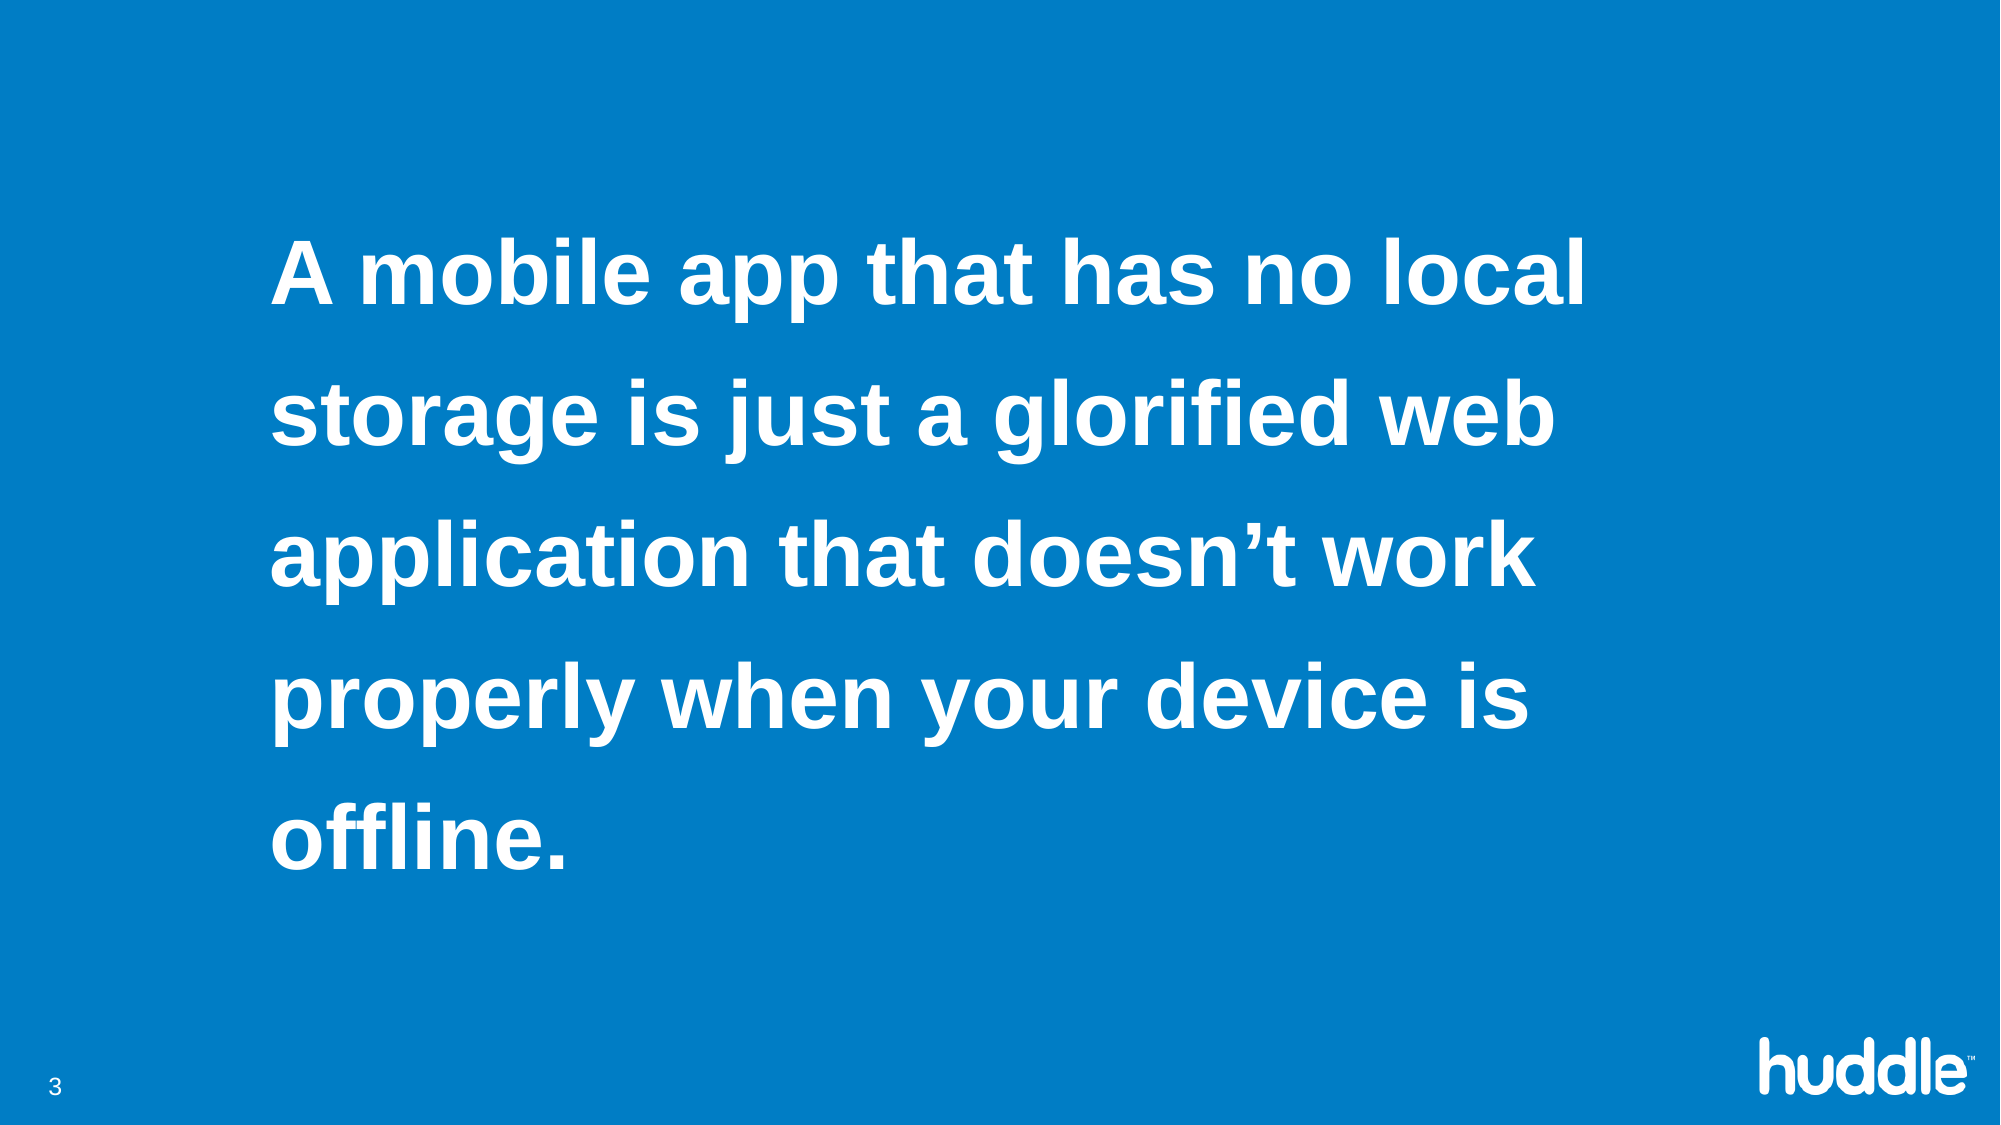

A mobile app that has no local
storage is just a glorified web
application that doesn’t work
properly when your device is
offline.